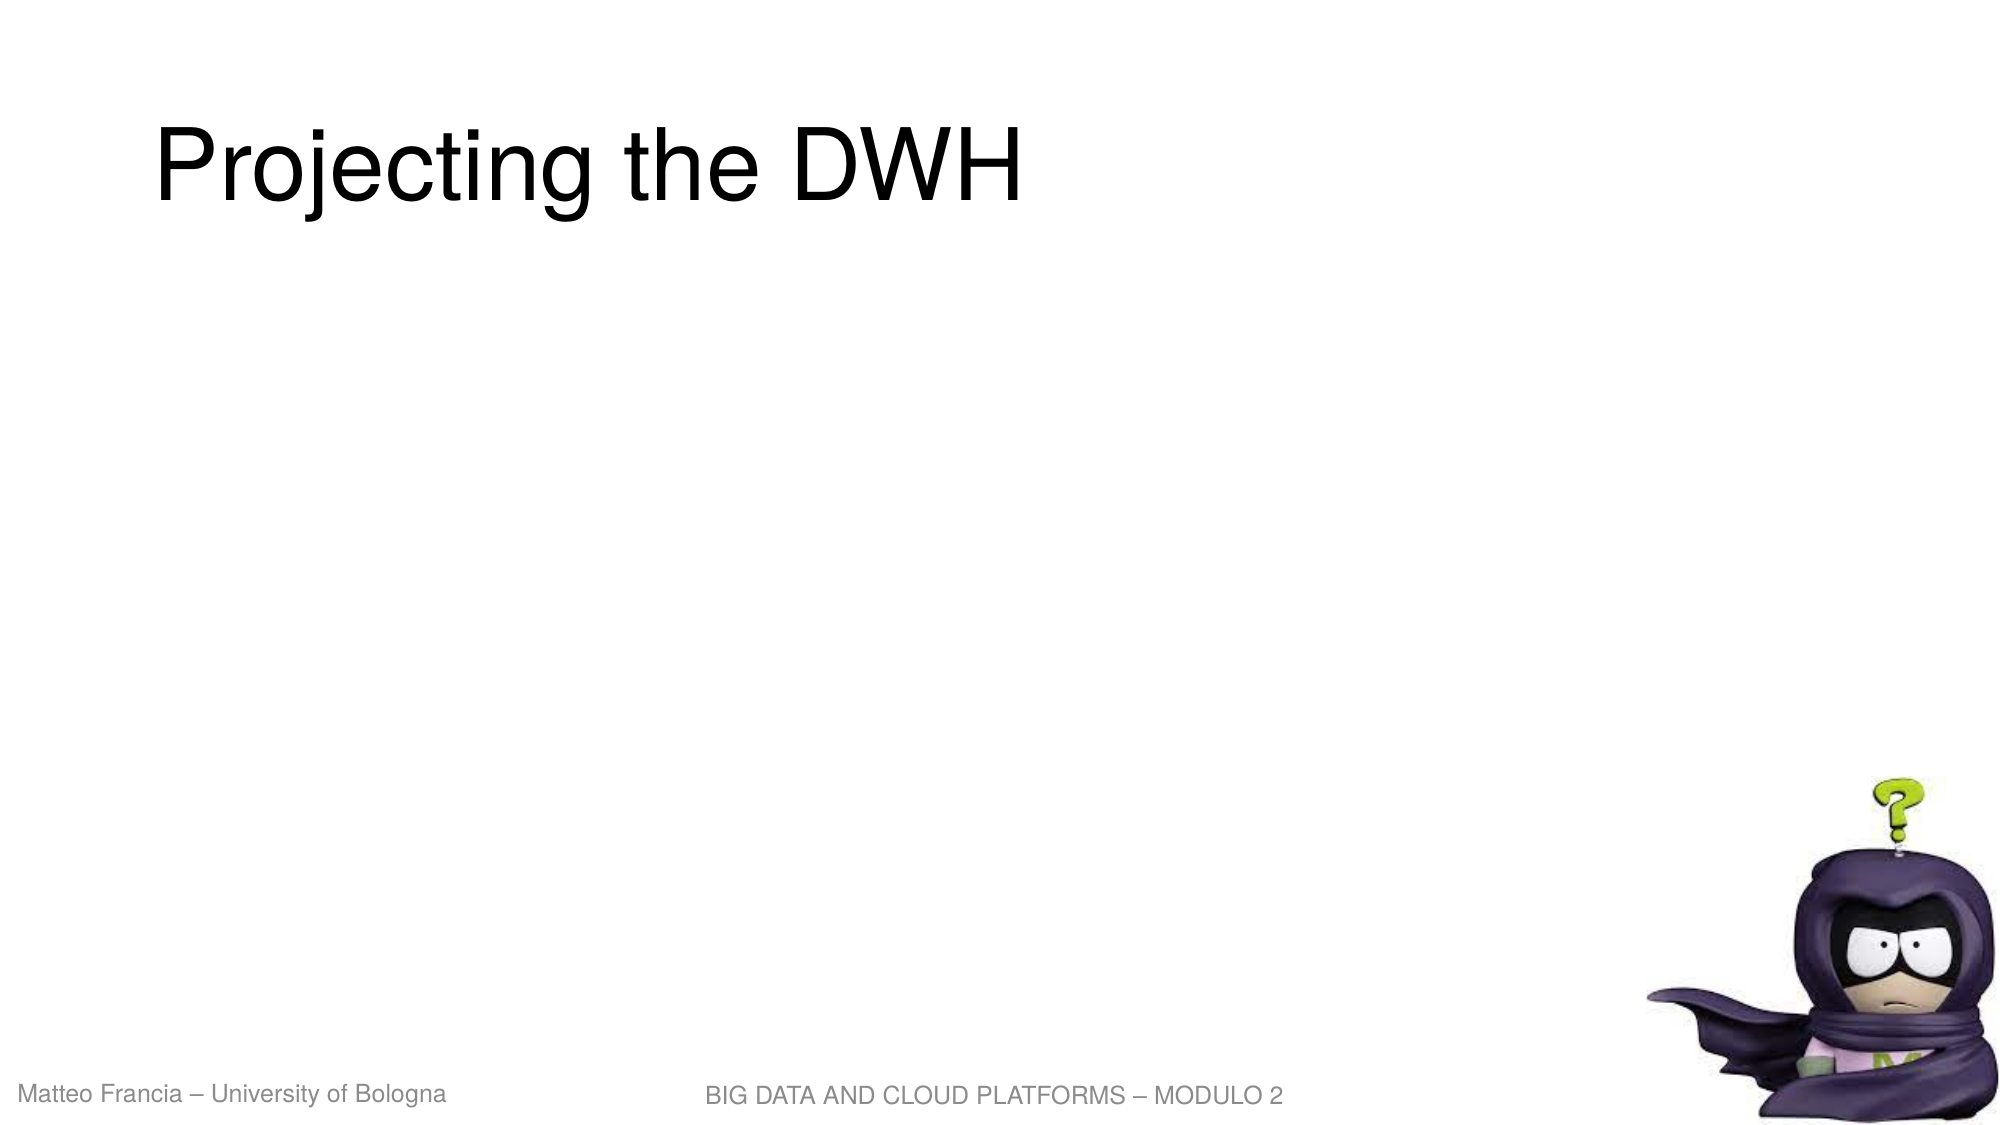

# Projecting the DWH

195
Matteo Francia – University of Bologna